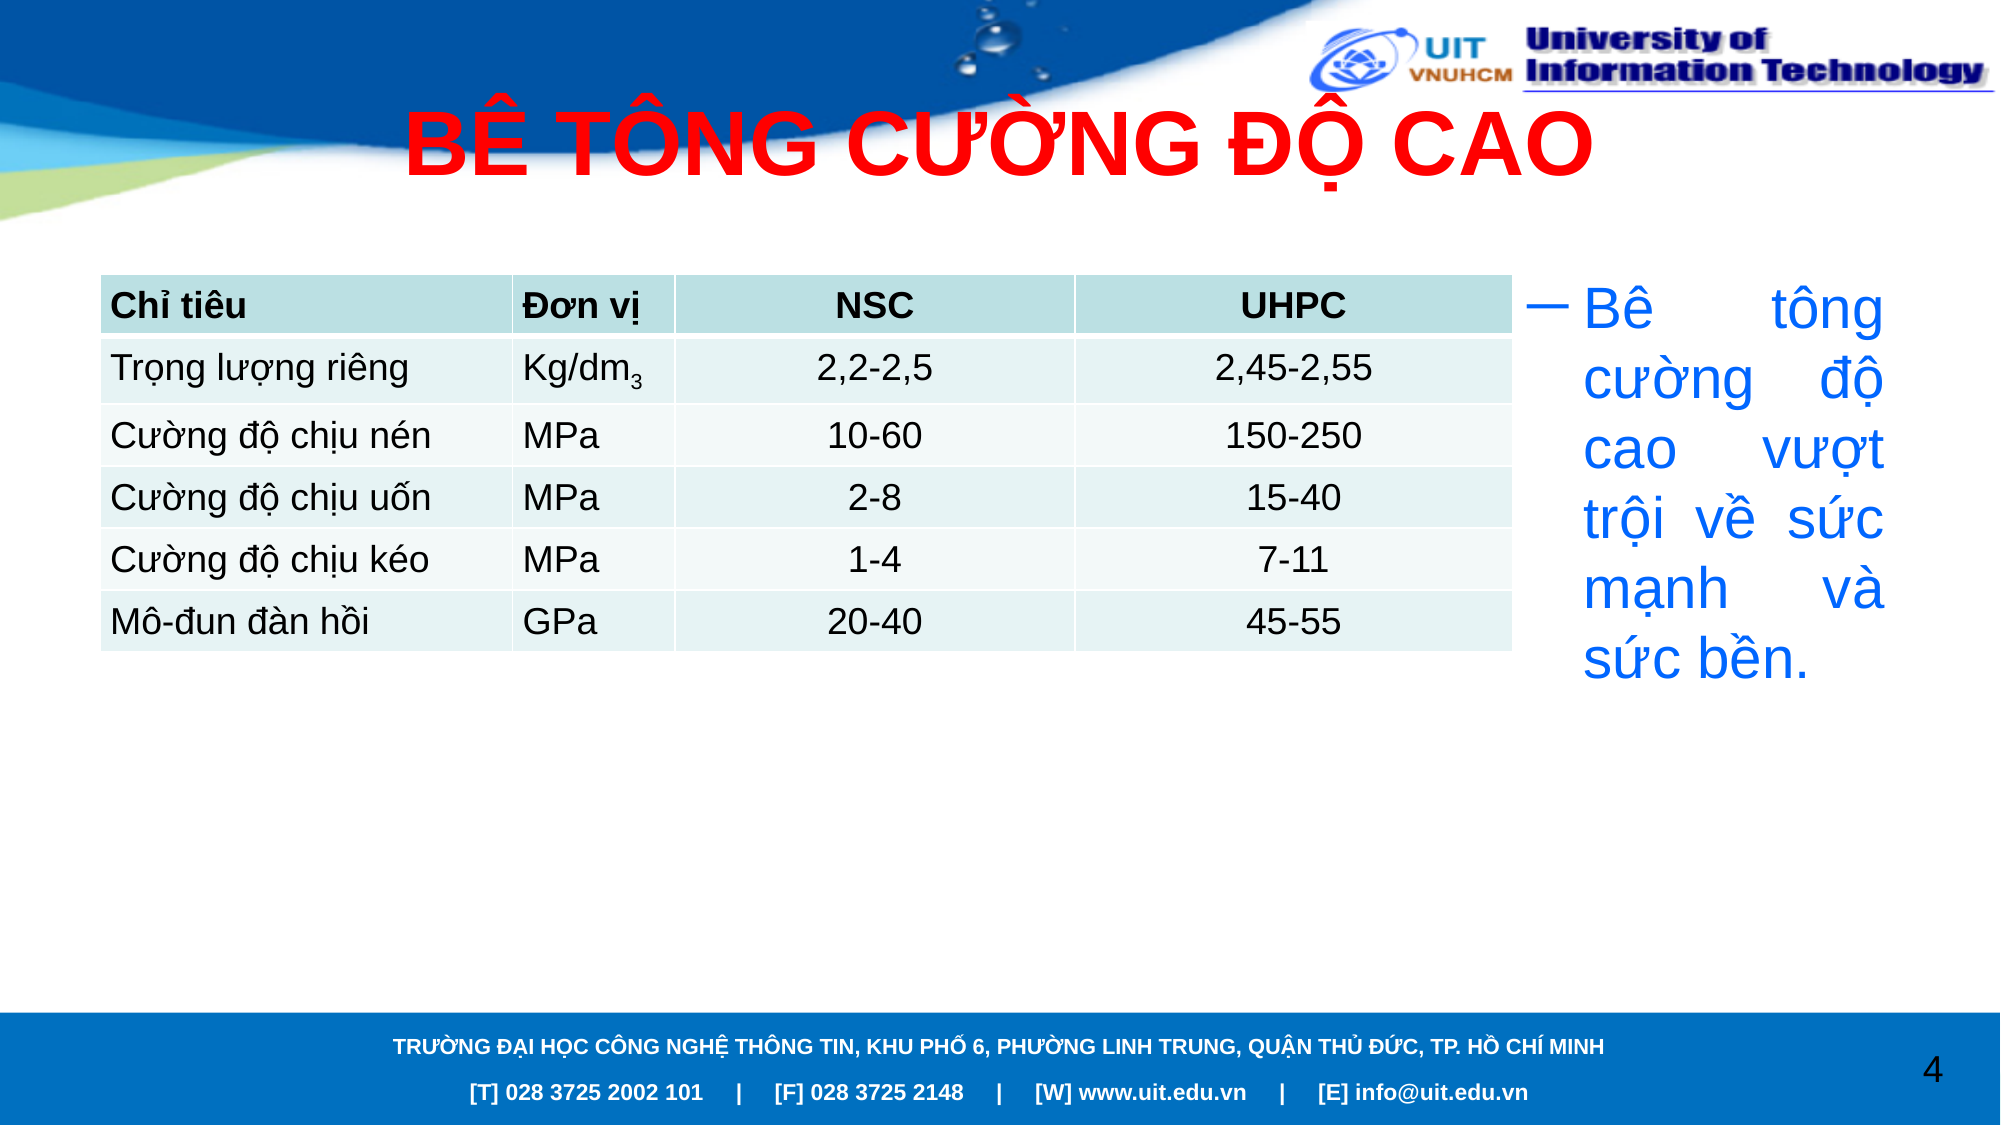

# BÊ TÔNG CƯỜNG ĐỘ CAO
Bê tông cường độ cao vượt trội về sức mạnh và sức bền.
| Chỉ tiêu | Đơn vị | NSC | UHPC |
| --- | --- | --- | --- |
| Trọng lượng riêng | Kg/dm3 | 2,2-2,5 | 2,45-2,55 |
| Cường độ chịu nén | MPa | 10-60 | 150-250 |
| Cường độ chịu uốn | MPa | 2-8 | 15-40 |
| Cường độ chịu kéo | MPa | 1-4 | 7-11 |
| Mô-đun đàn hồi | GPa | 20-40 | 45-55 |